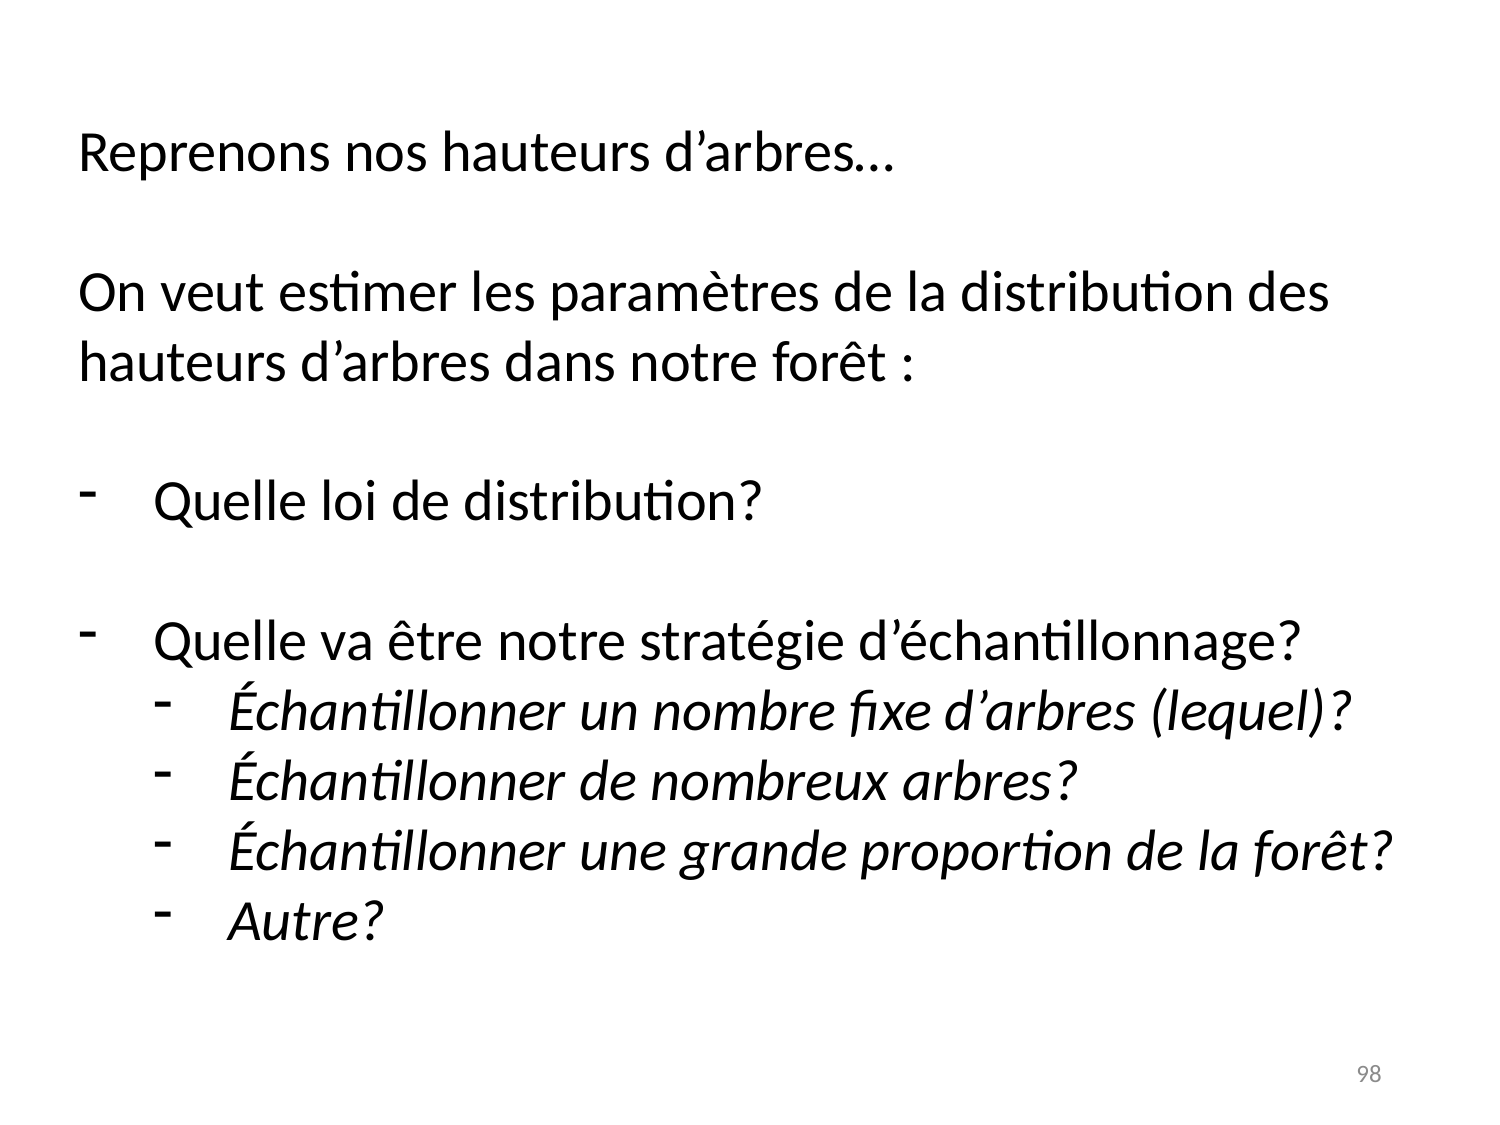

Reprenons nos hauteurs d’arbres…

On veut estimer les paramètres de la distribution des hauteurs d’arbres dans notre forêt :

Quelle loi de distribution?

Quelle va être notre stratégie d’échantillonnage?
Échantillonner un nombre fixe d’arbres (lequel)?
Échantillonner de nombreux arbres?
Échantillonner une grande proportion de la forêt?
Autre?
98